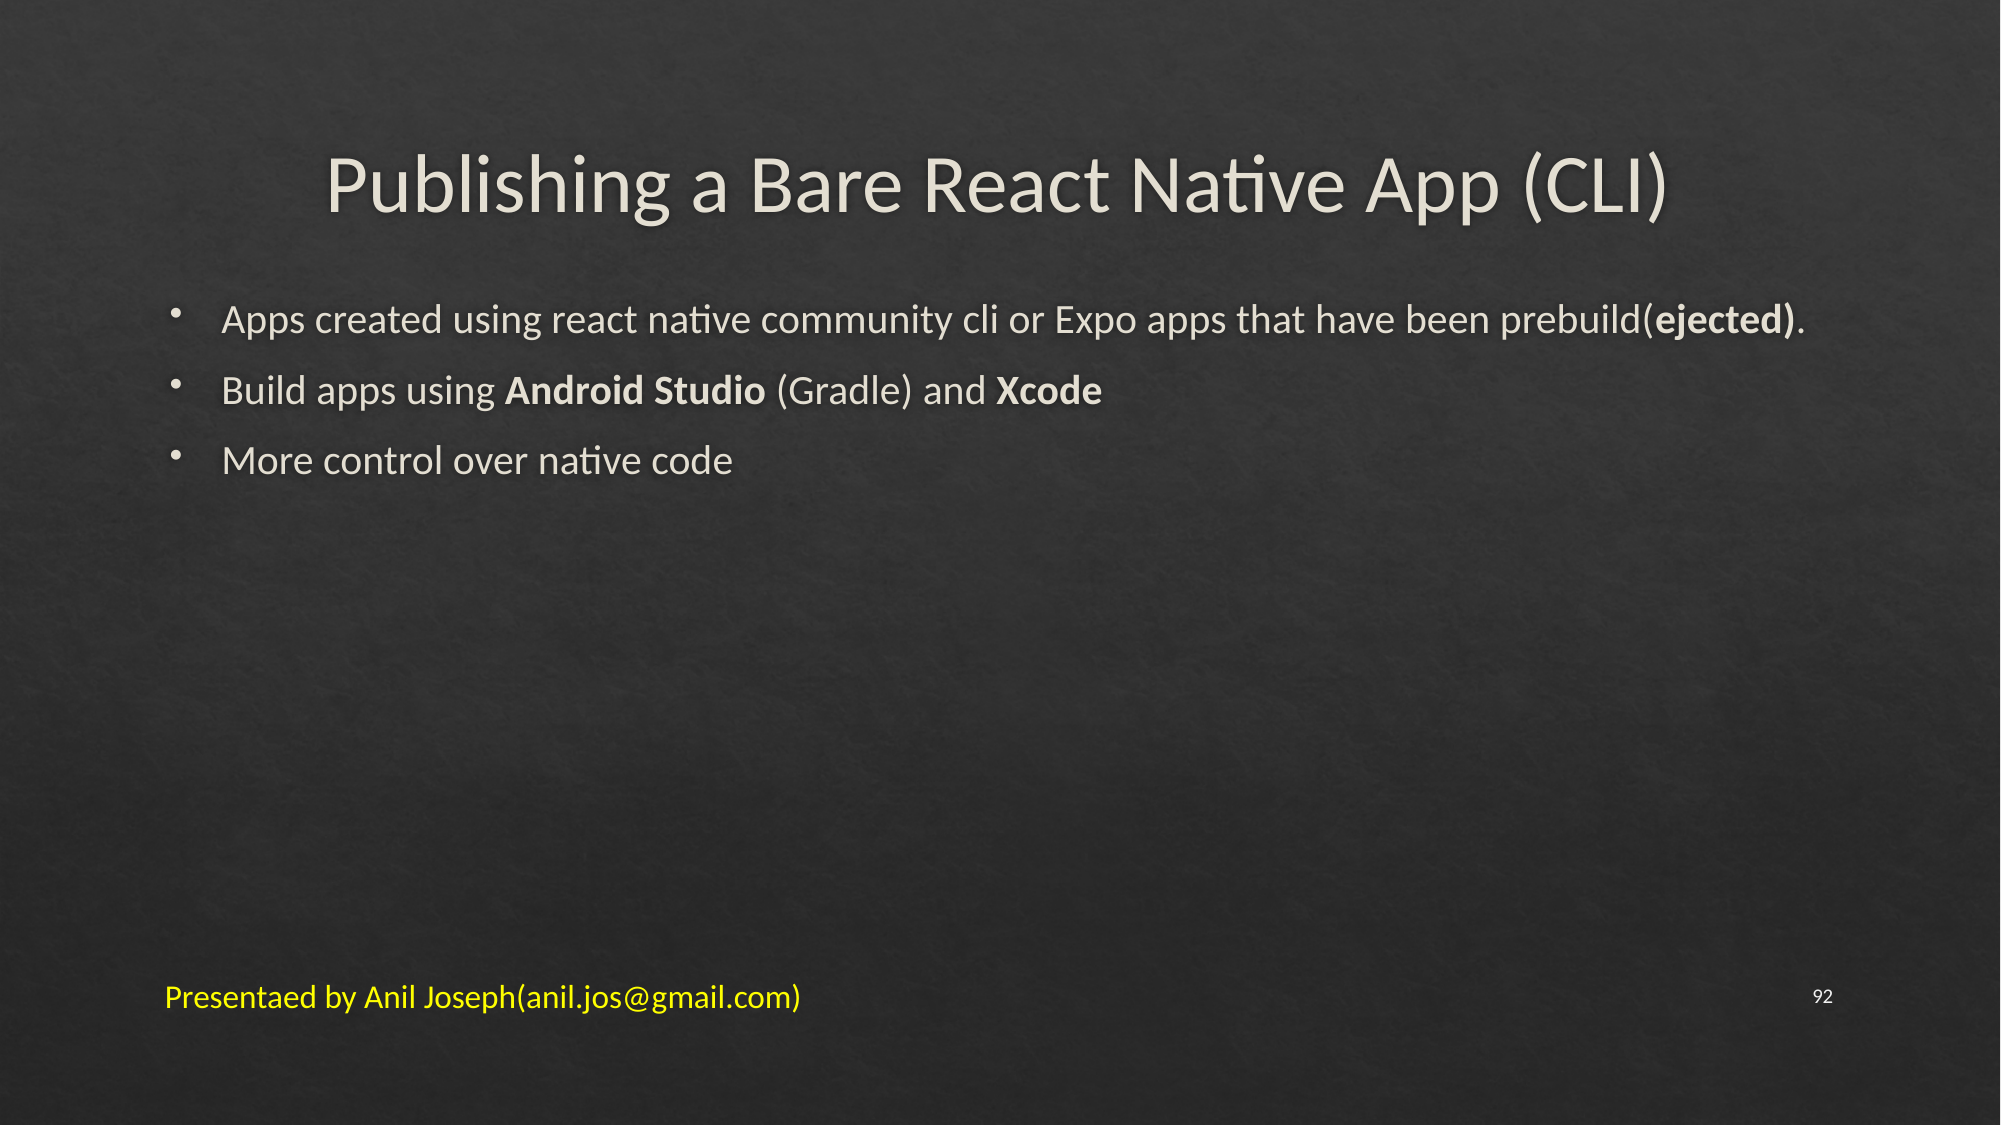

# Publishing a Bare React Native App (CLI)
Apps created using react native community cli or Expo apps that have been prebuild(ejected).
Build apps using Android Studio (Gradle) and Xcode
More control over native code
Presentaed by Anil Joseph(anil.jos@gmail.com)
92